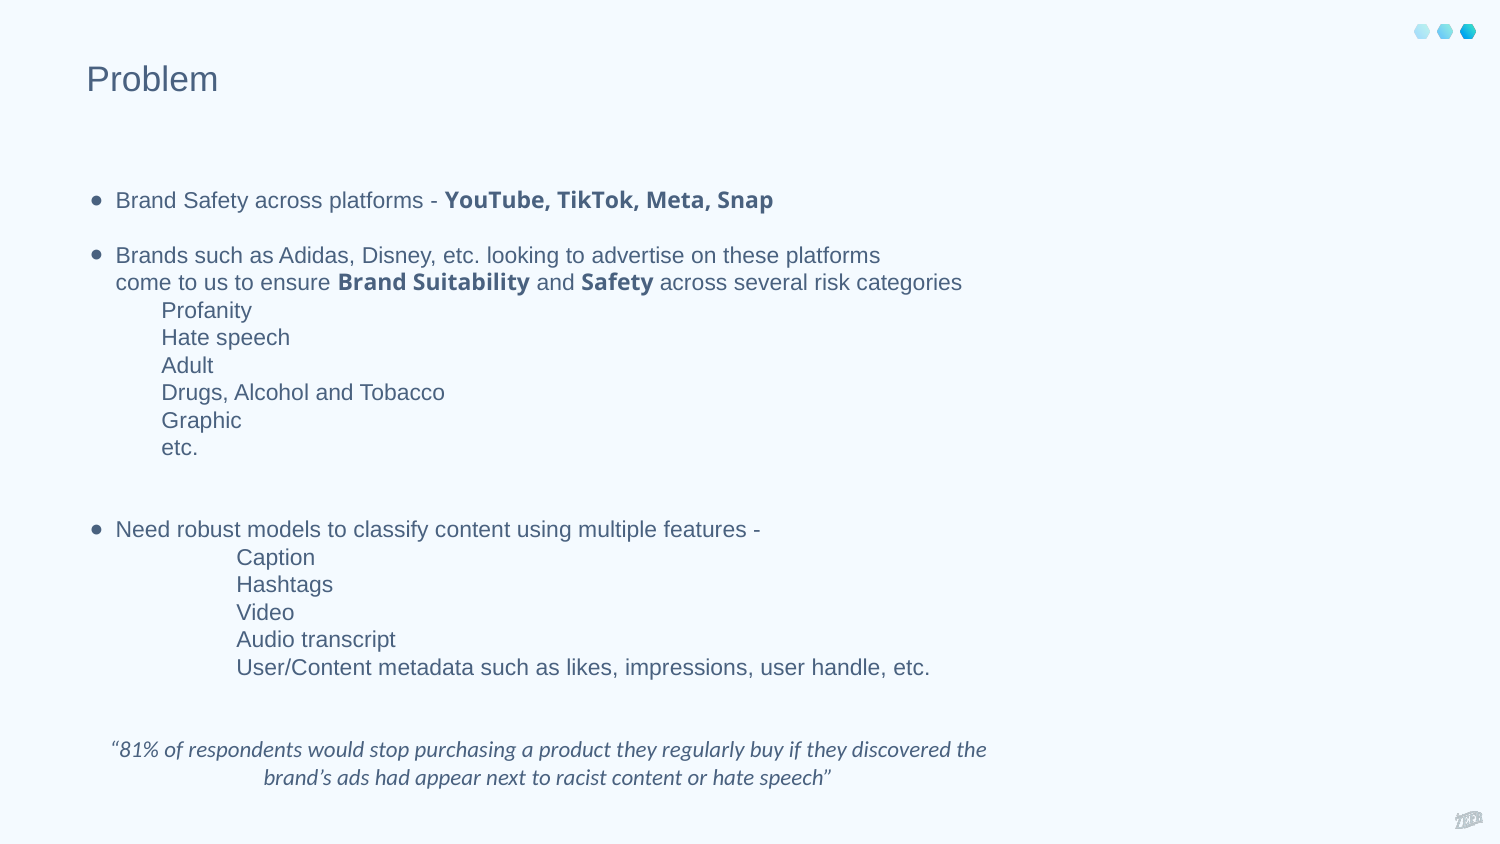

Problem
Brand Safety across platforms - YouTube, TikTok, Meta, Snap
Brands such as Adidas, Disney, etc. looking to advertise on these platforms
come to us to ensure Brand Suitability and Safety across several risk categories
Profanity
Hate speech
Adult
Drugs, Alcohol and Tobacco
Graphic
etc.

Need robust models to classify content using multiple features -
	Caption
	Hashtags
	Video
	Audio transcript
	User/Content metadata such as likes, impressions, user handle, etc.

“81% of respondents would stop purchasing a product they regularly buy if they discovered the brand’s ads had appear next to racist content or hate speech”